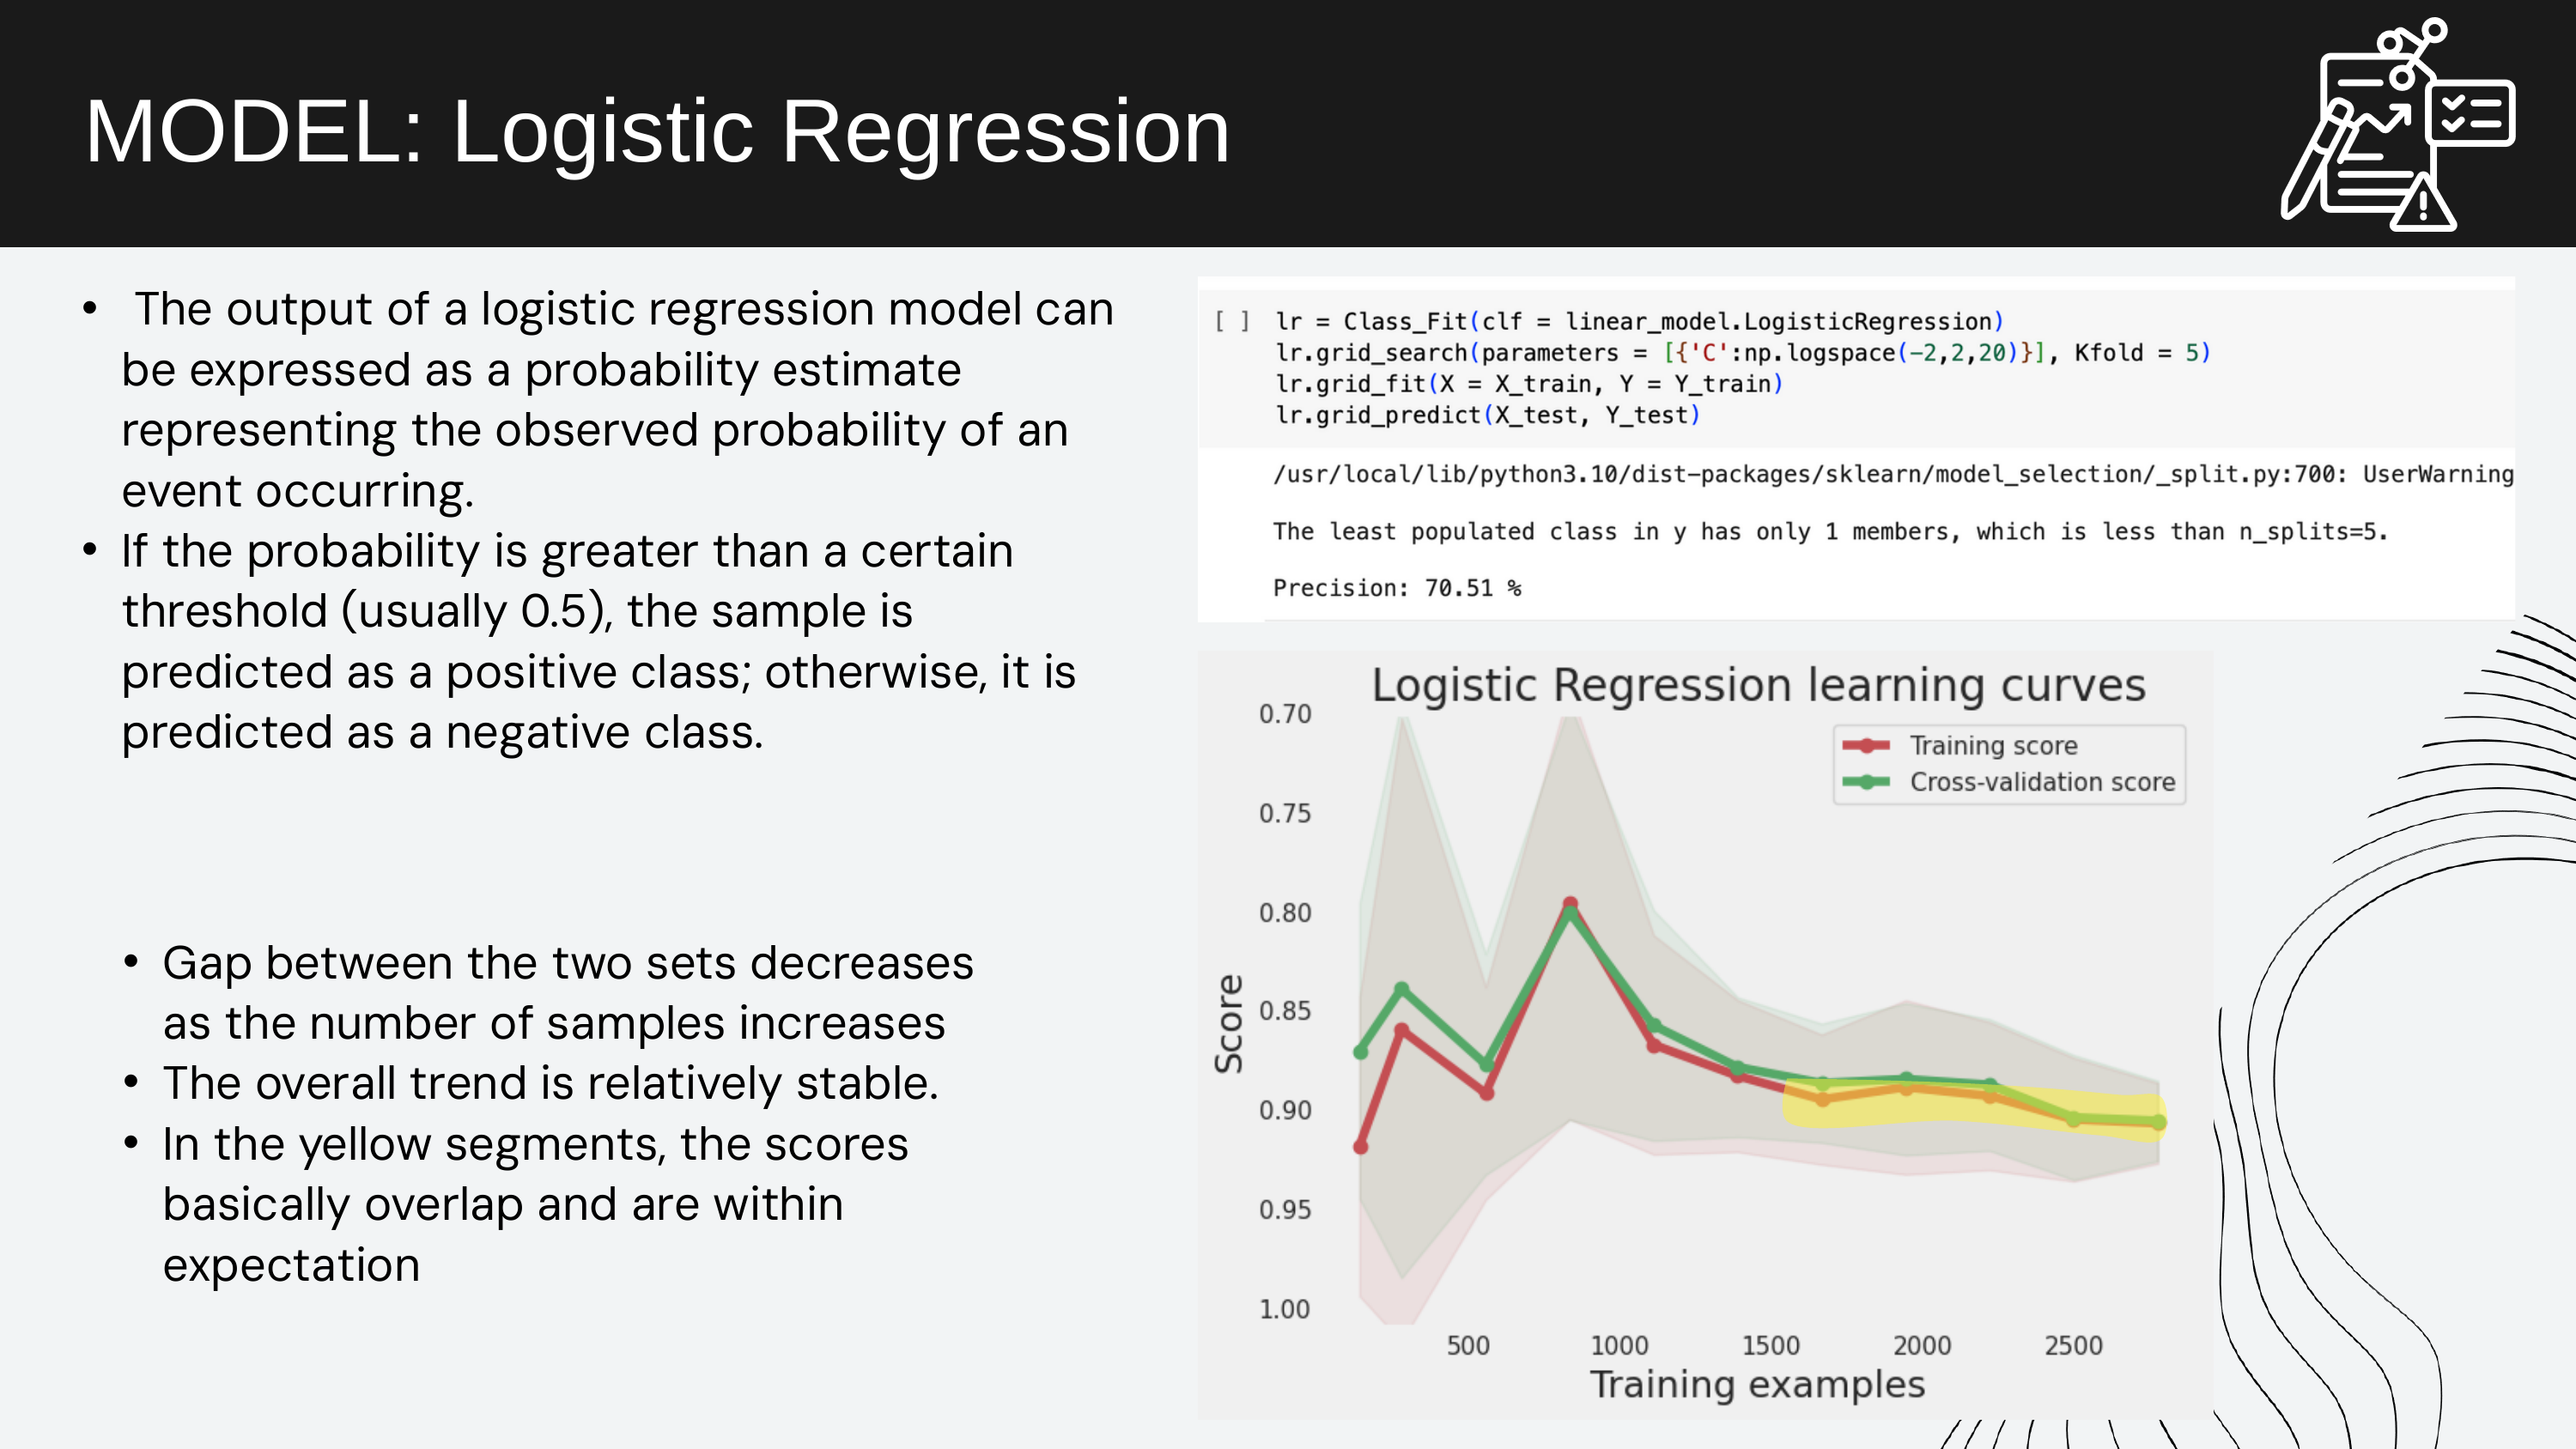

MODEL: Logistic Regression

 The output of a logistic regression model can be expressed as a probability estimate representing the observed probability of an event occurring.
If the probability is greater than a certain threshold (usually 0.5), the sample is predicted as a positive class; otherwise, it is predicted as a negative class.

Gap between the two sets decreases as the number of samples increases
The overall trend is relatively stable.
In the yellow segments, the scores basically overlap and are within expectation